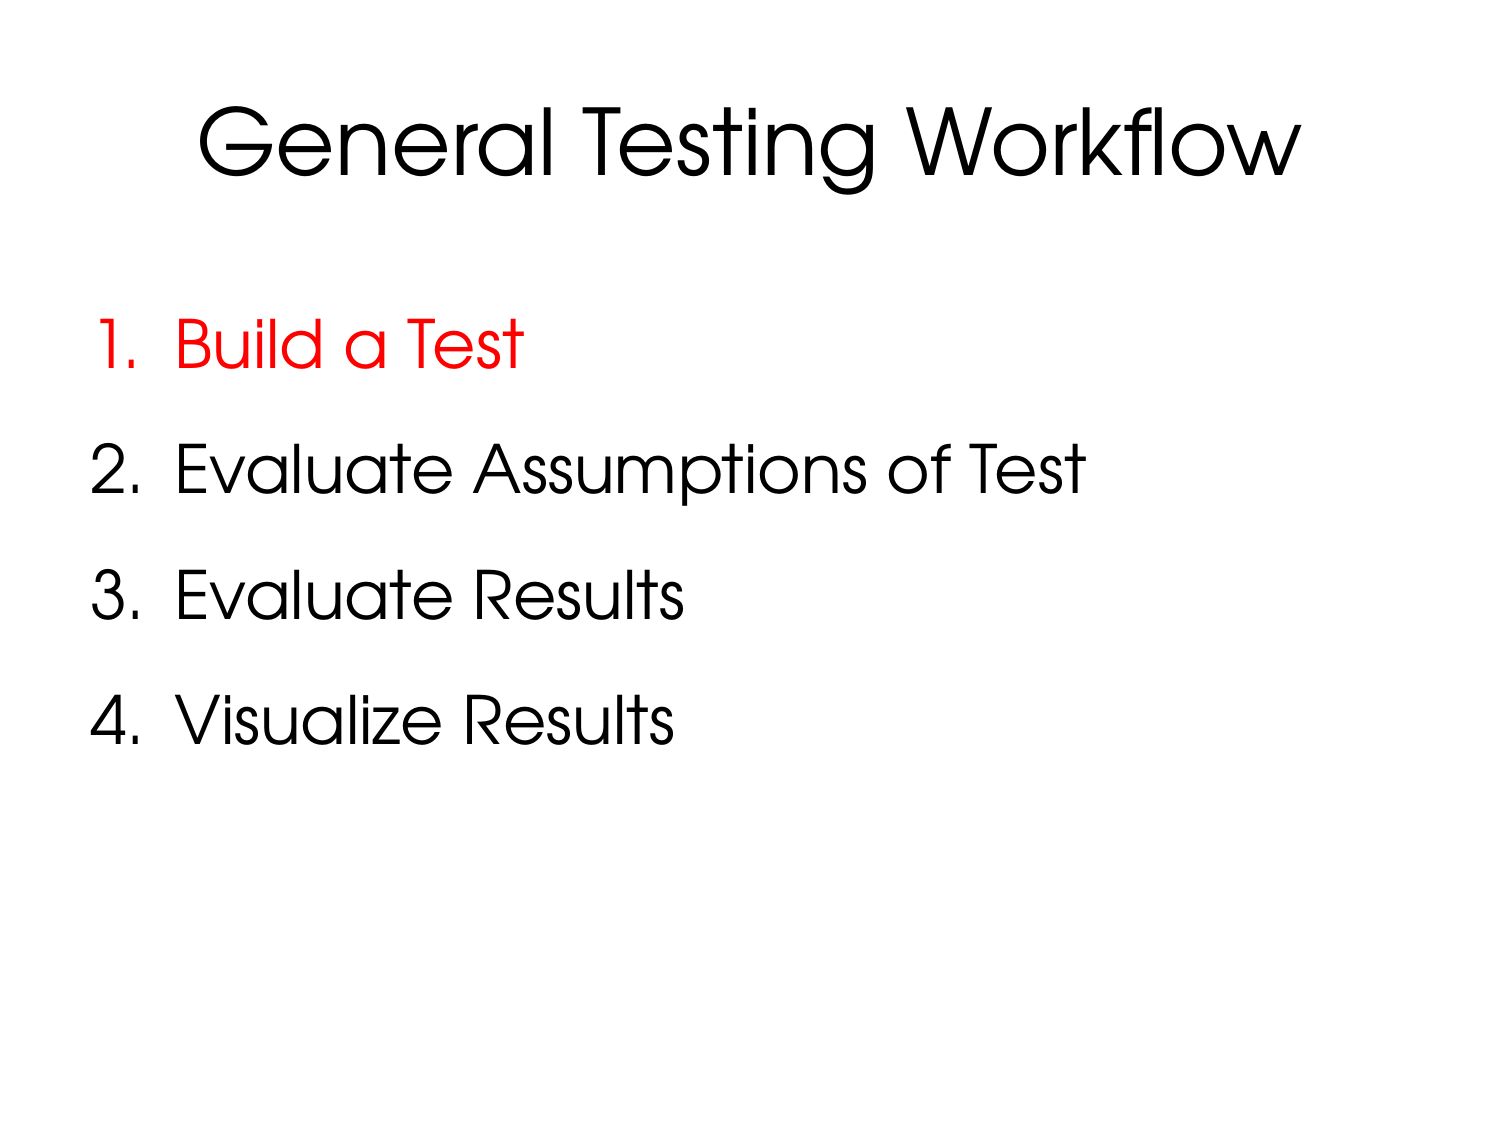

# General Testing Workflow
Build a Test
Evaluate Assumptions of Test
Evaluate Results
Visualize Results